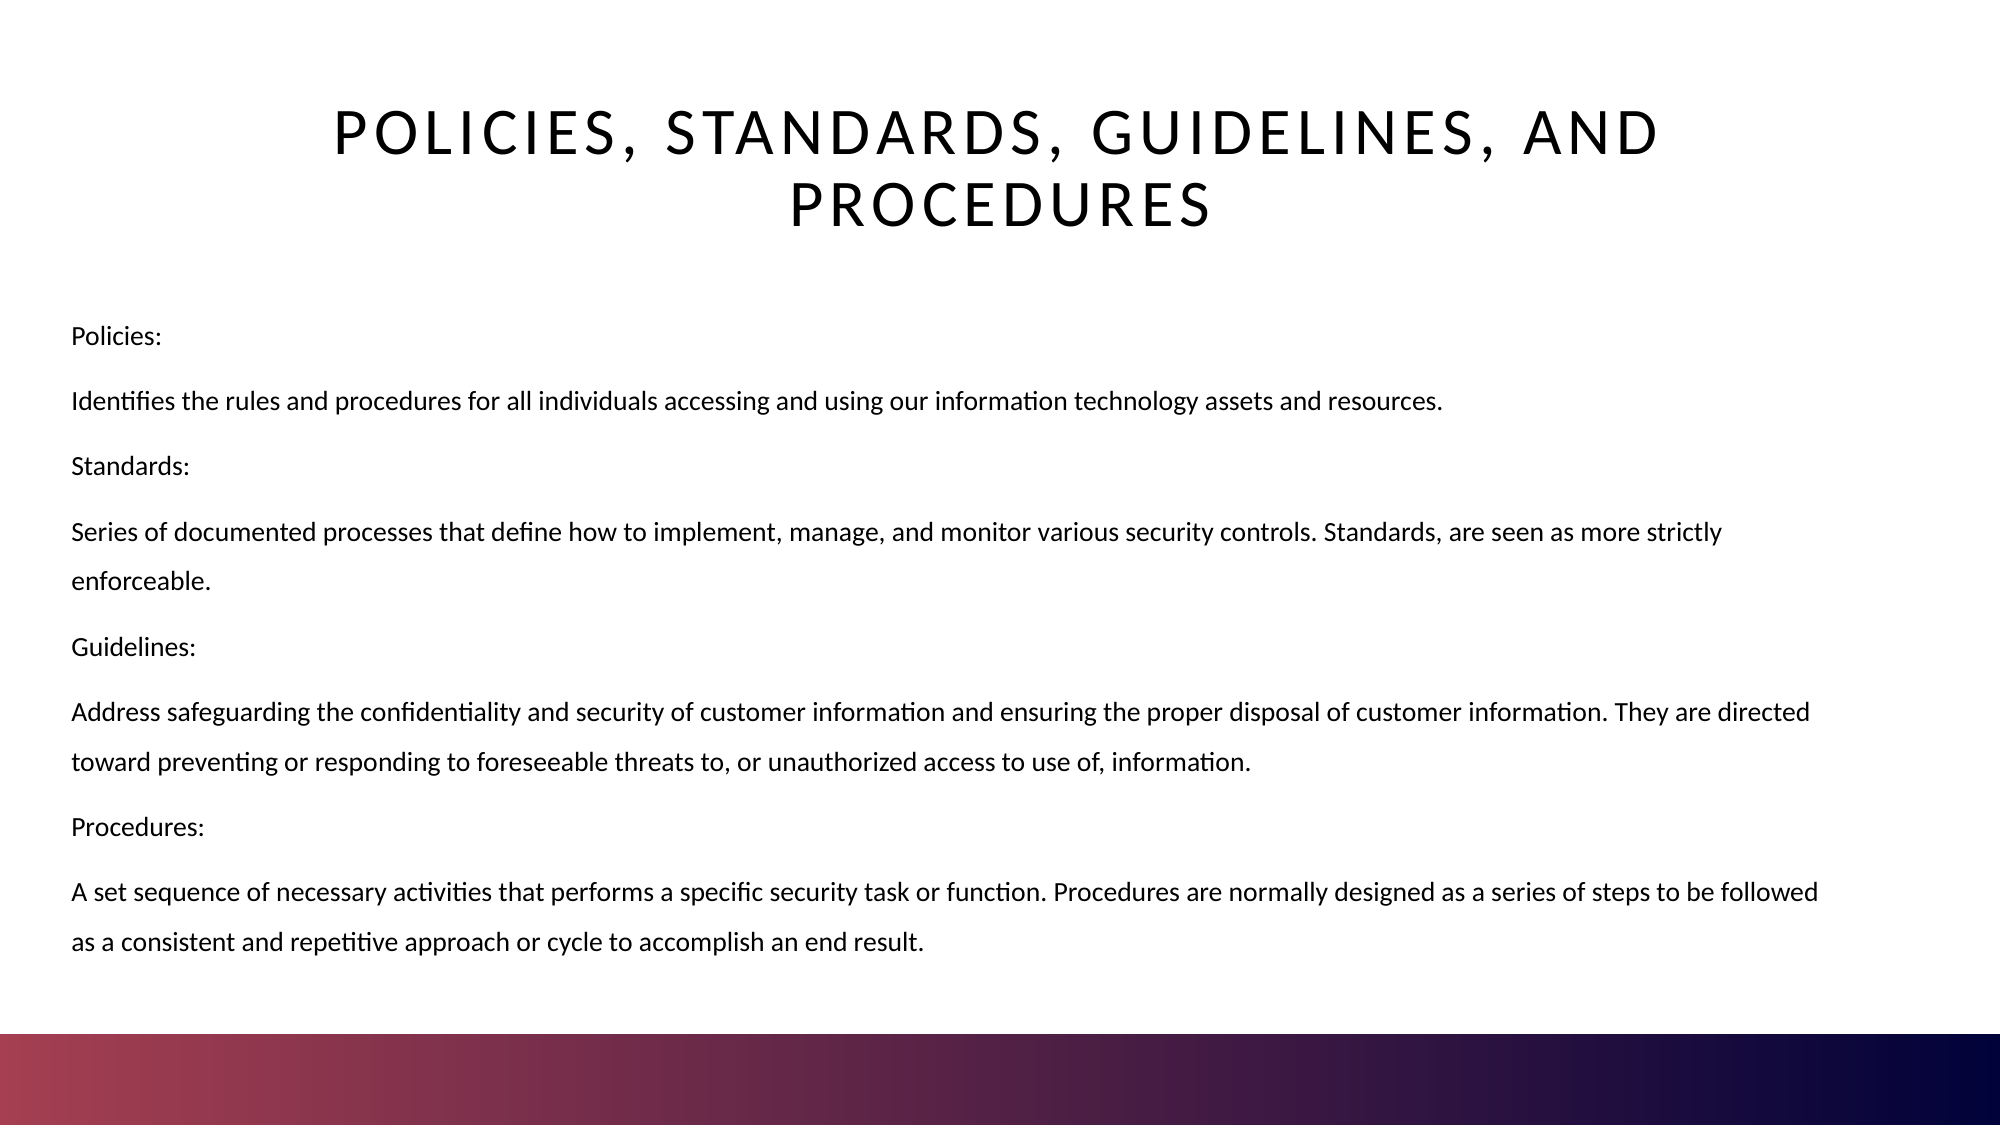

# Policies, standards, guidelines, and procedures
Policies:
Identifies the rules and procedures for all individuals accessing and using our information technology assets and resources.
Standards:
Series of documented processes that define how to implement, manage, and monitor various security controls. Standards, are seen as more strictly enforceable.
Guidelines:
Address safeguarding the confidentiality and security of customer information and ensuring the proper disposal of customer information. They are directed toward preventing or responding to foreseeable threats to, or unauthorized access to use of, information.
Procedures:
A set sequence of necessary activities that performs a specific security task or function. Procedures are normally designed as a series of steps to be followed as a consistent and repetitive approach or cycle to accomplish an end result.